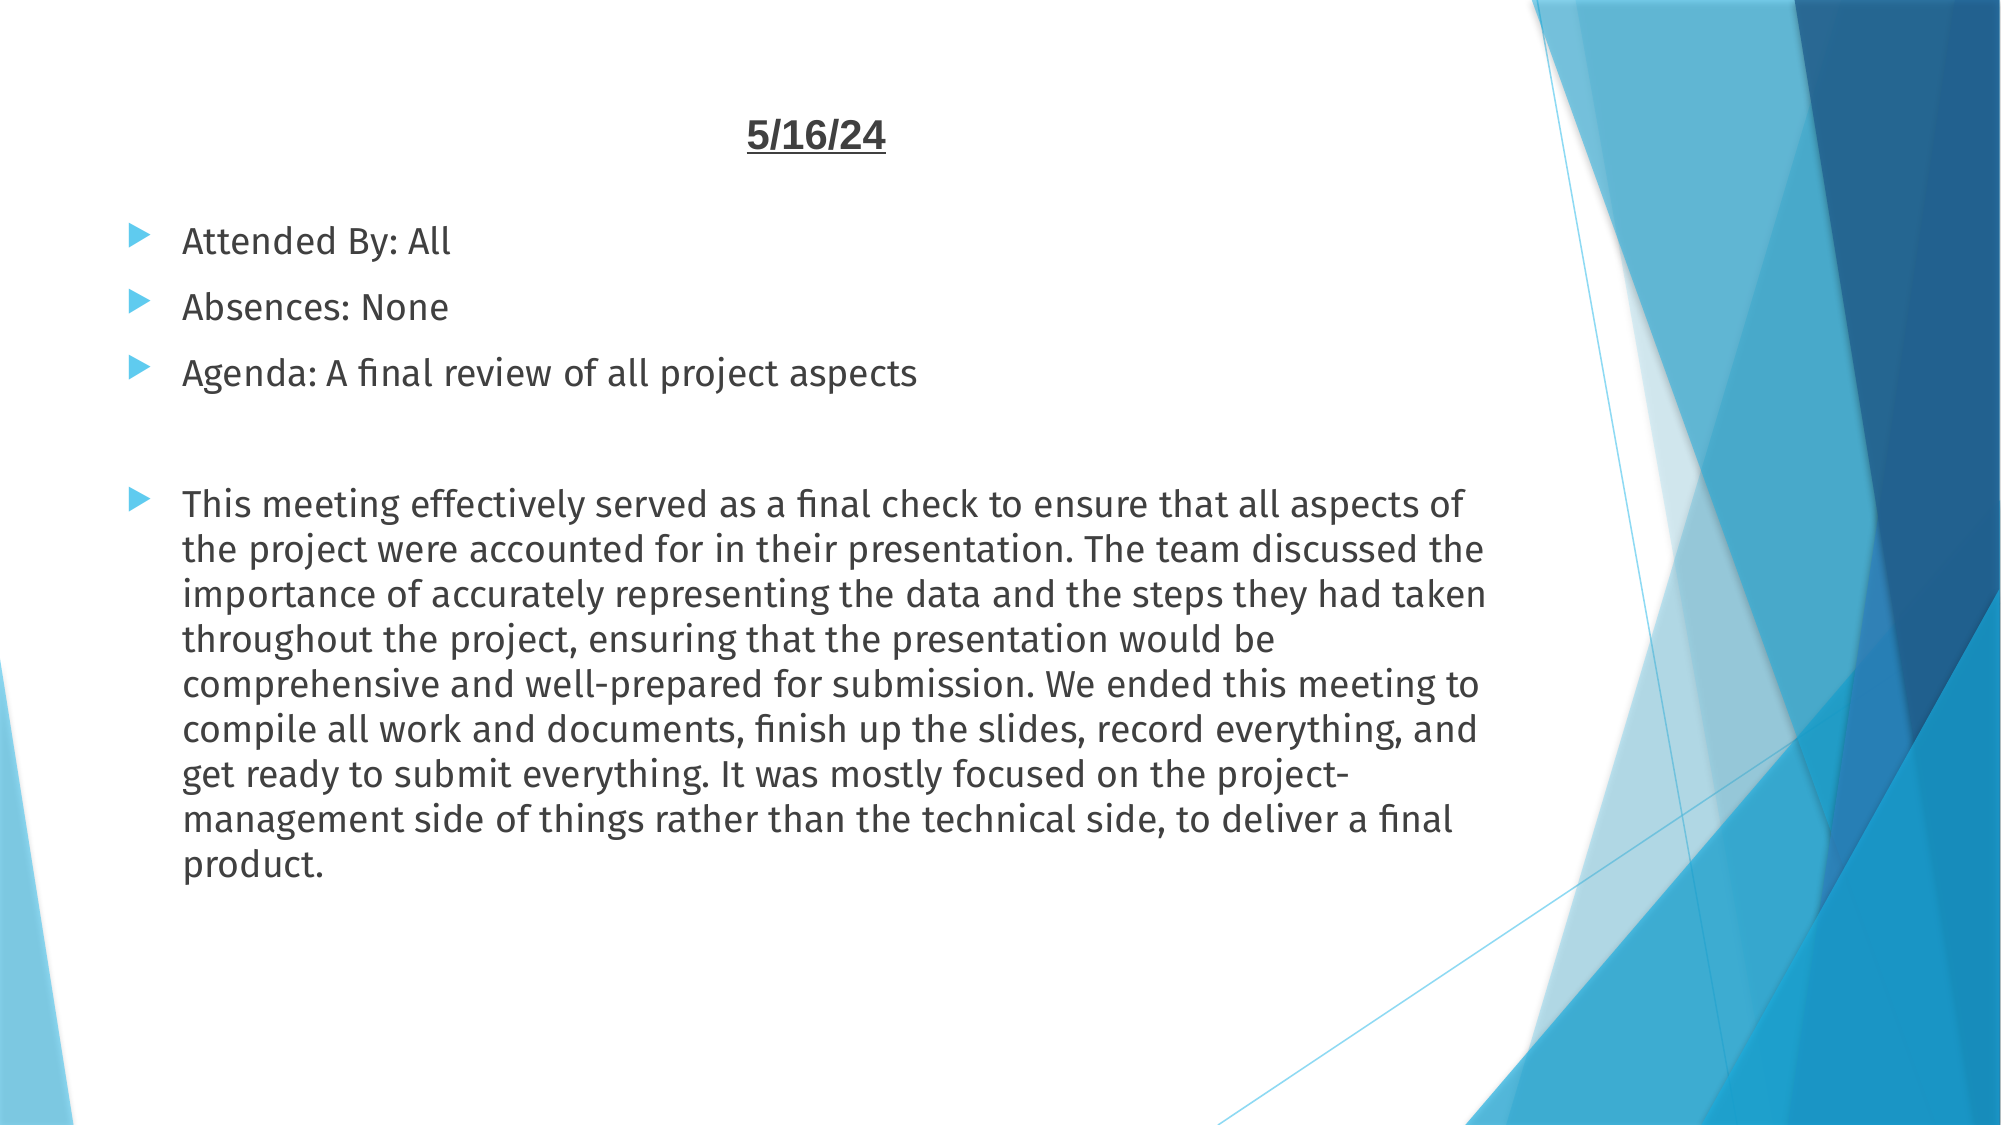

# 5/16/24
Attended By: All
Absences: None
Agenda: A final review of all project aspects

This meeting effectively served as a final check to ensure that all aspects of the project were accounted for in their presentation. The team discussed the importance of accurately representing the data and the steps they had taken throughout the project, ensuring that the presentation would be comprehensive and well-prepared for submission. We ended this meeting to compile all work and documents, finish up the slides, record everything, and get ready to submit everything. It was mostly focused on the project-management side of things rather than the technical side, to deliver a final product.